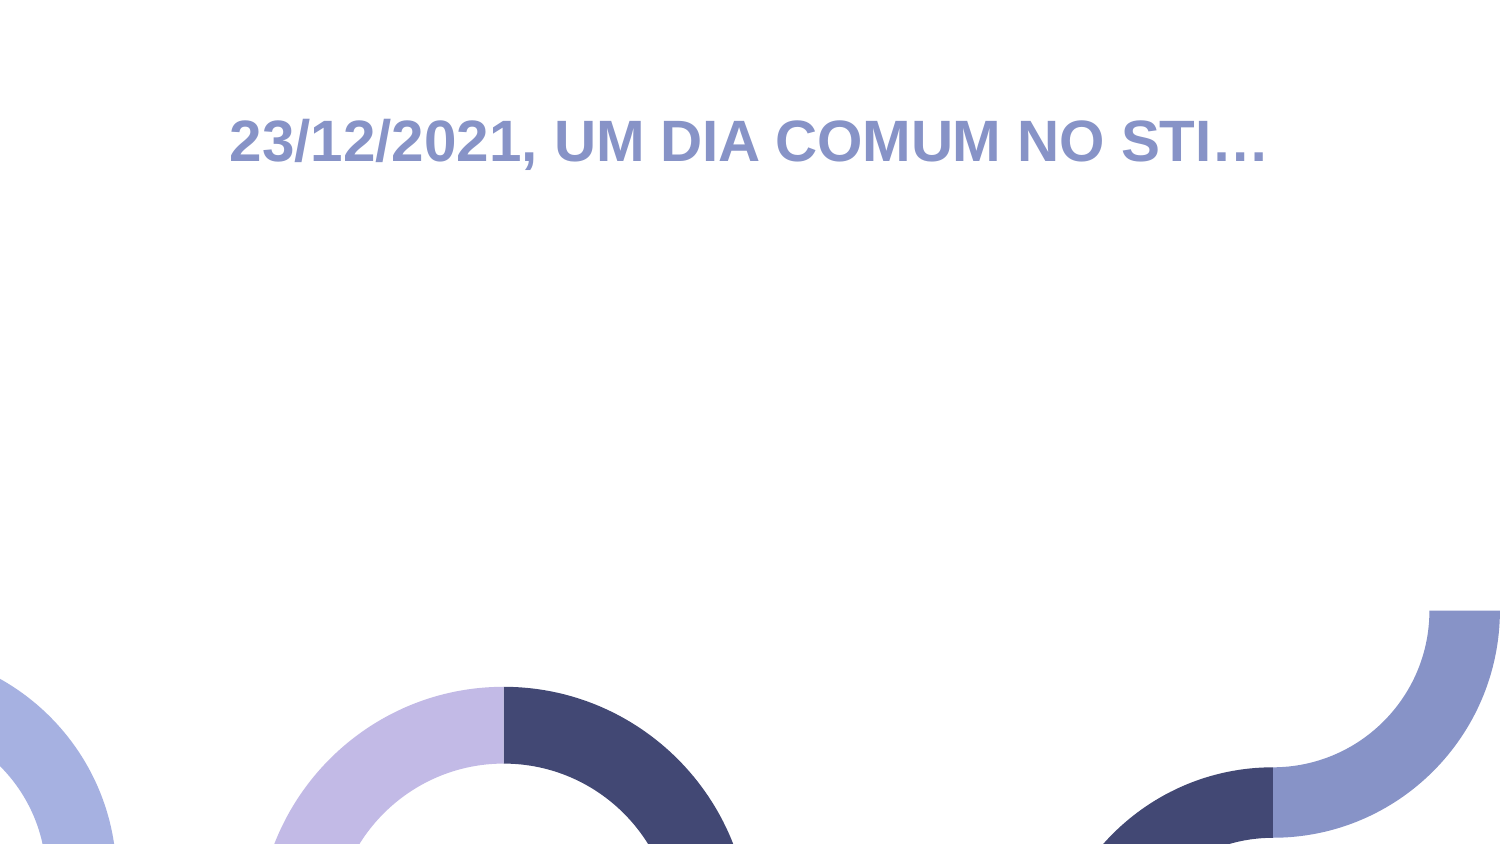

# 23/12/2021, UM DIA COMUM NO STI…